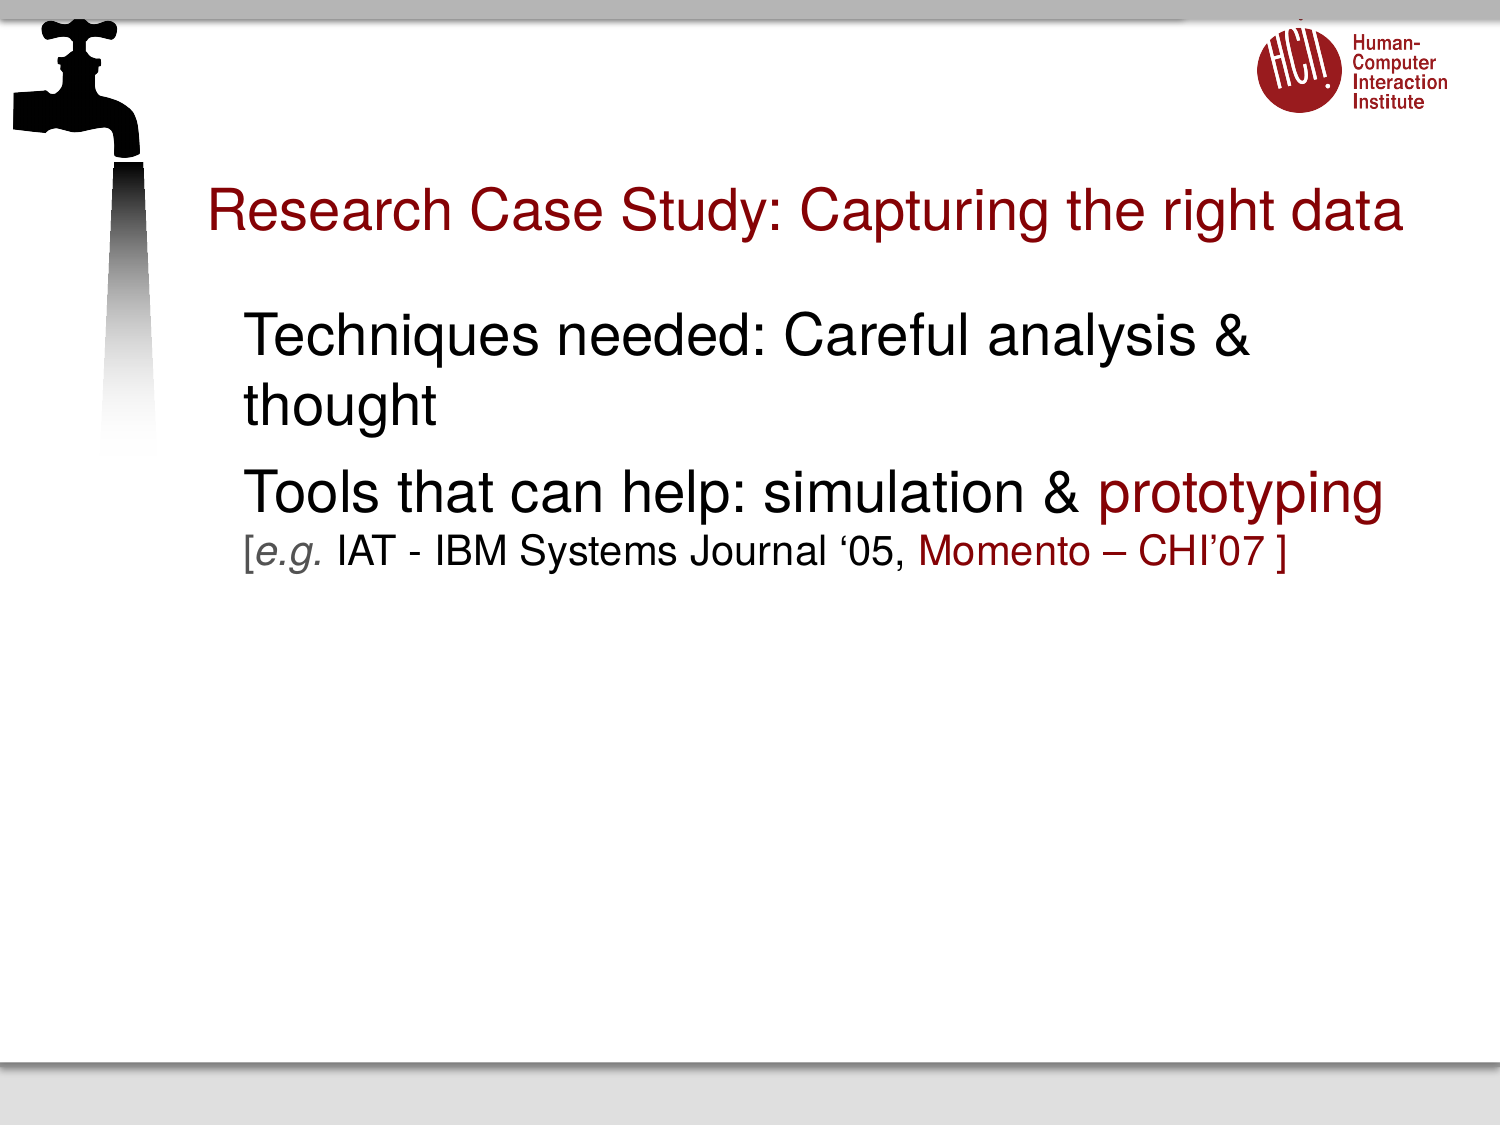

# Research Case Study: Capturing the right data
Techniques needed: Careful analysis & thought
Tools that can help: simulation & prototyping
[e.g. IAT - IBM Systems Journal ‘05, Momento – CHI’07 ]